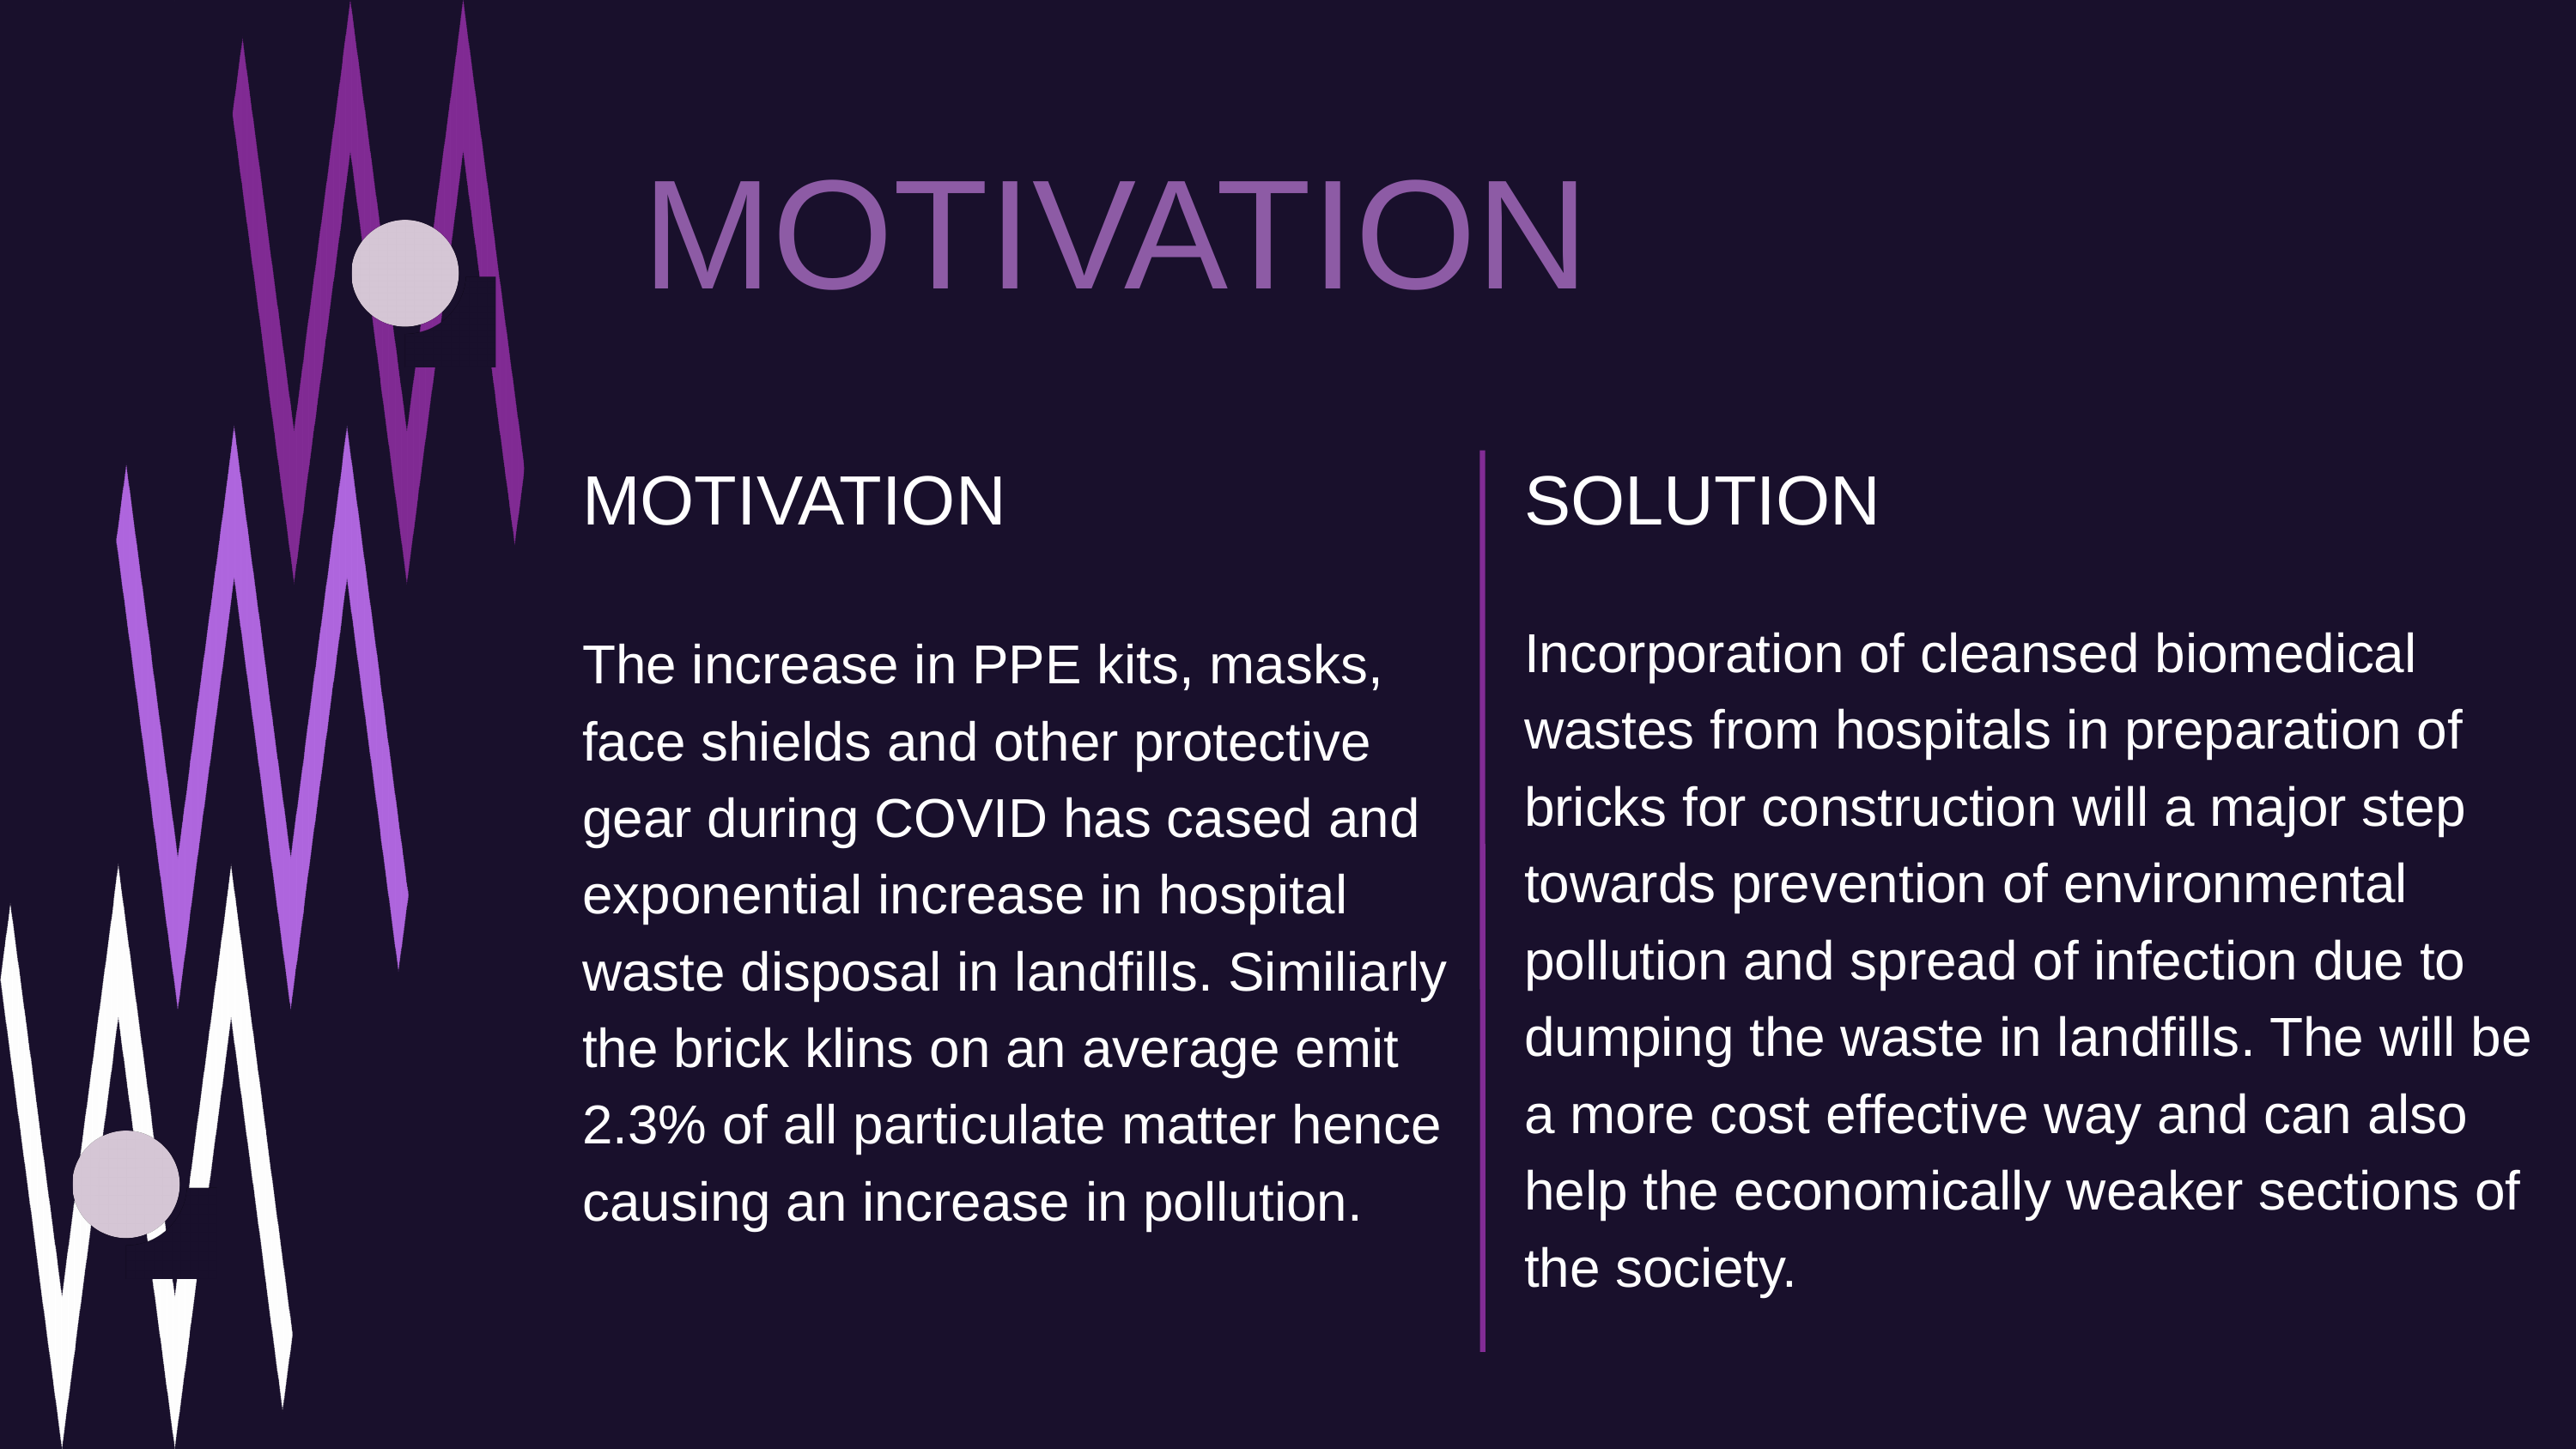

MOTIVATION

MOTIVATION
The increase in PPE kits, masks, face shields and other protective gear during COVID has cased and exponential increase in hospital waste disposal in landfills. Similiarly the brick klins on an average emit 2.3% of all particulate matter hence causing an increase in pollution.
SOLUTION
Incorporation of cleansed biomedical wastes from hospitals in preparation of bricks for construction will a major step towards prevention of environmental pollution and spread of infection due to dumping the waste in landfills. The will be a more cost effective way and can also help the economically weaker sections of the society.